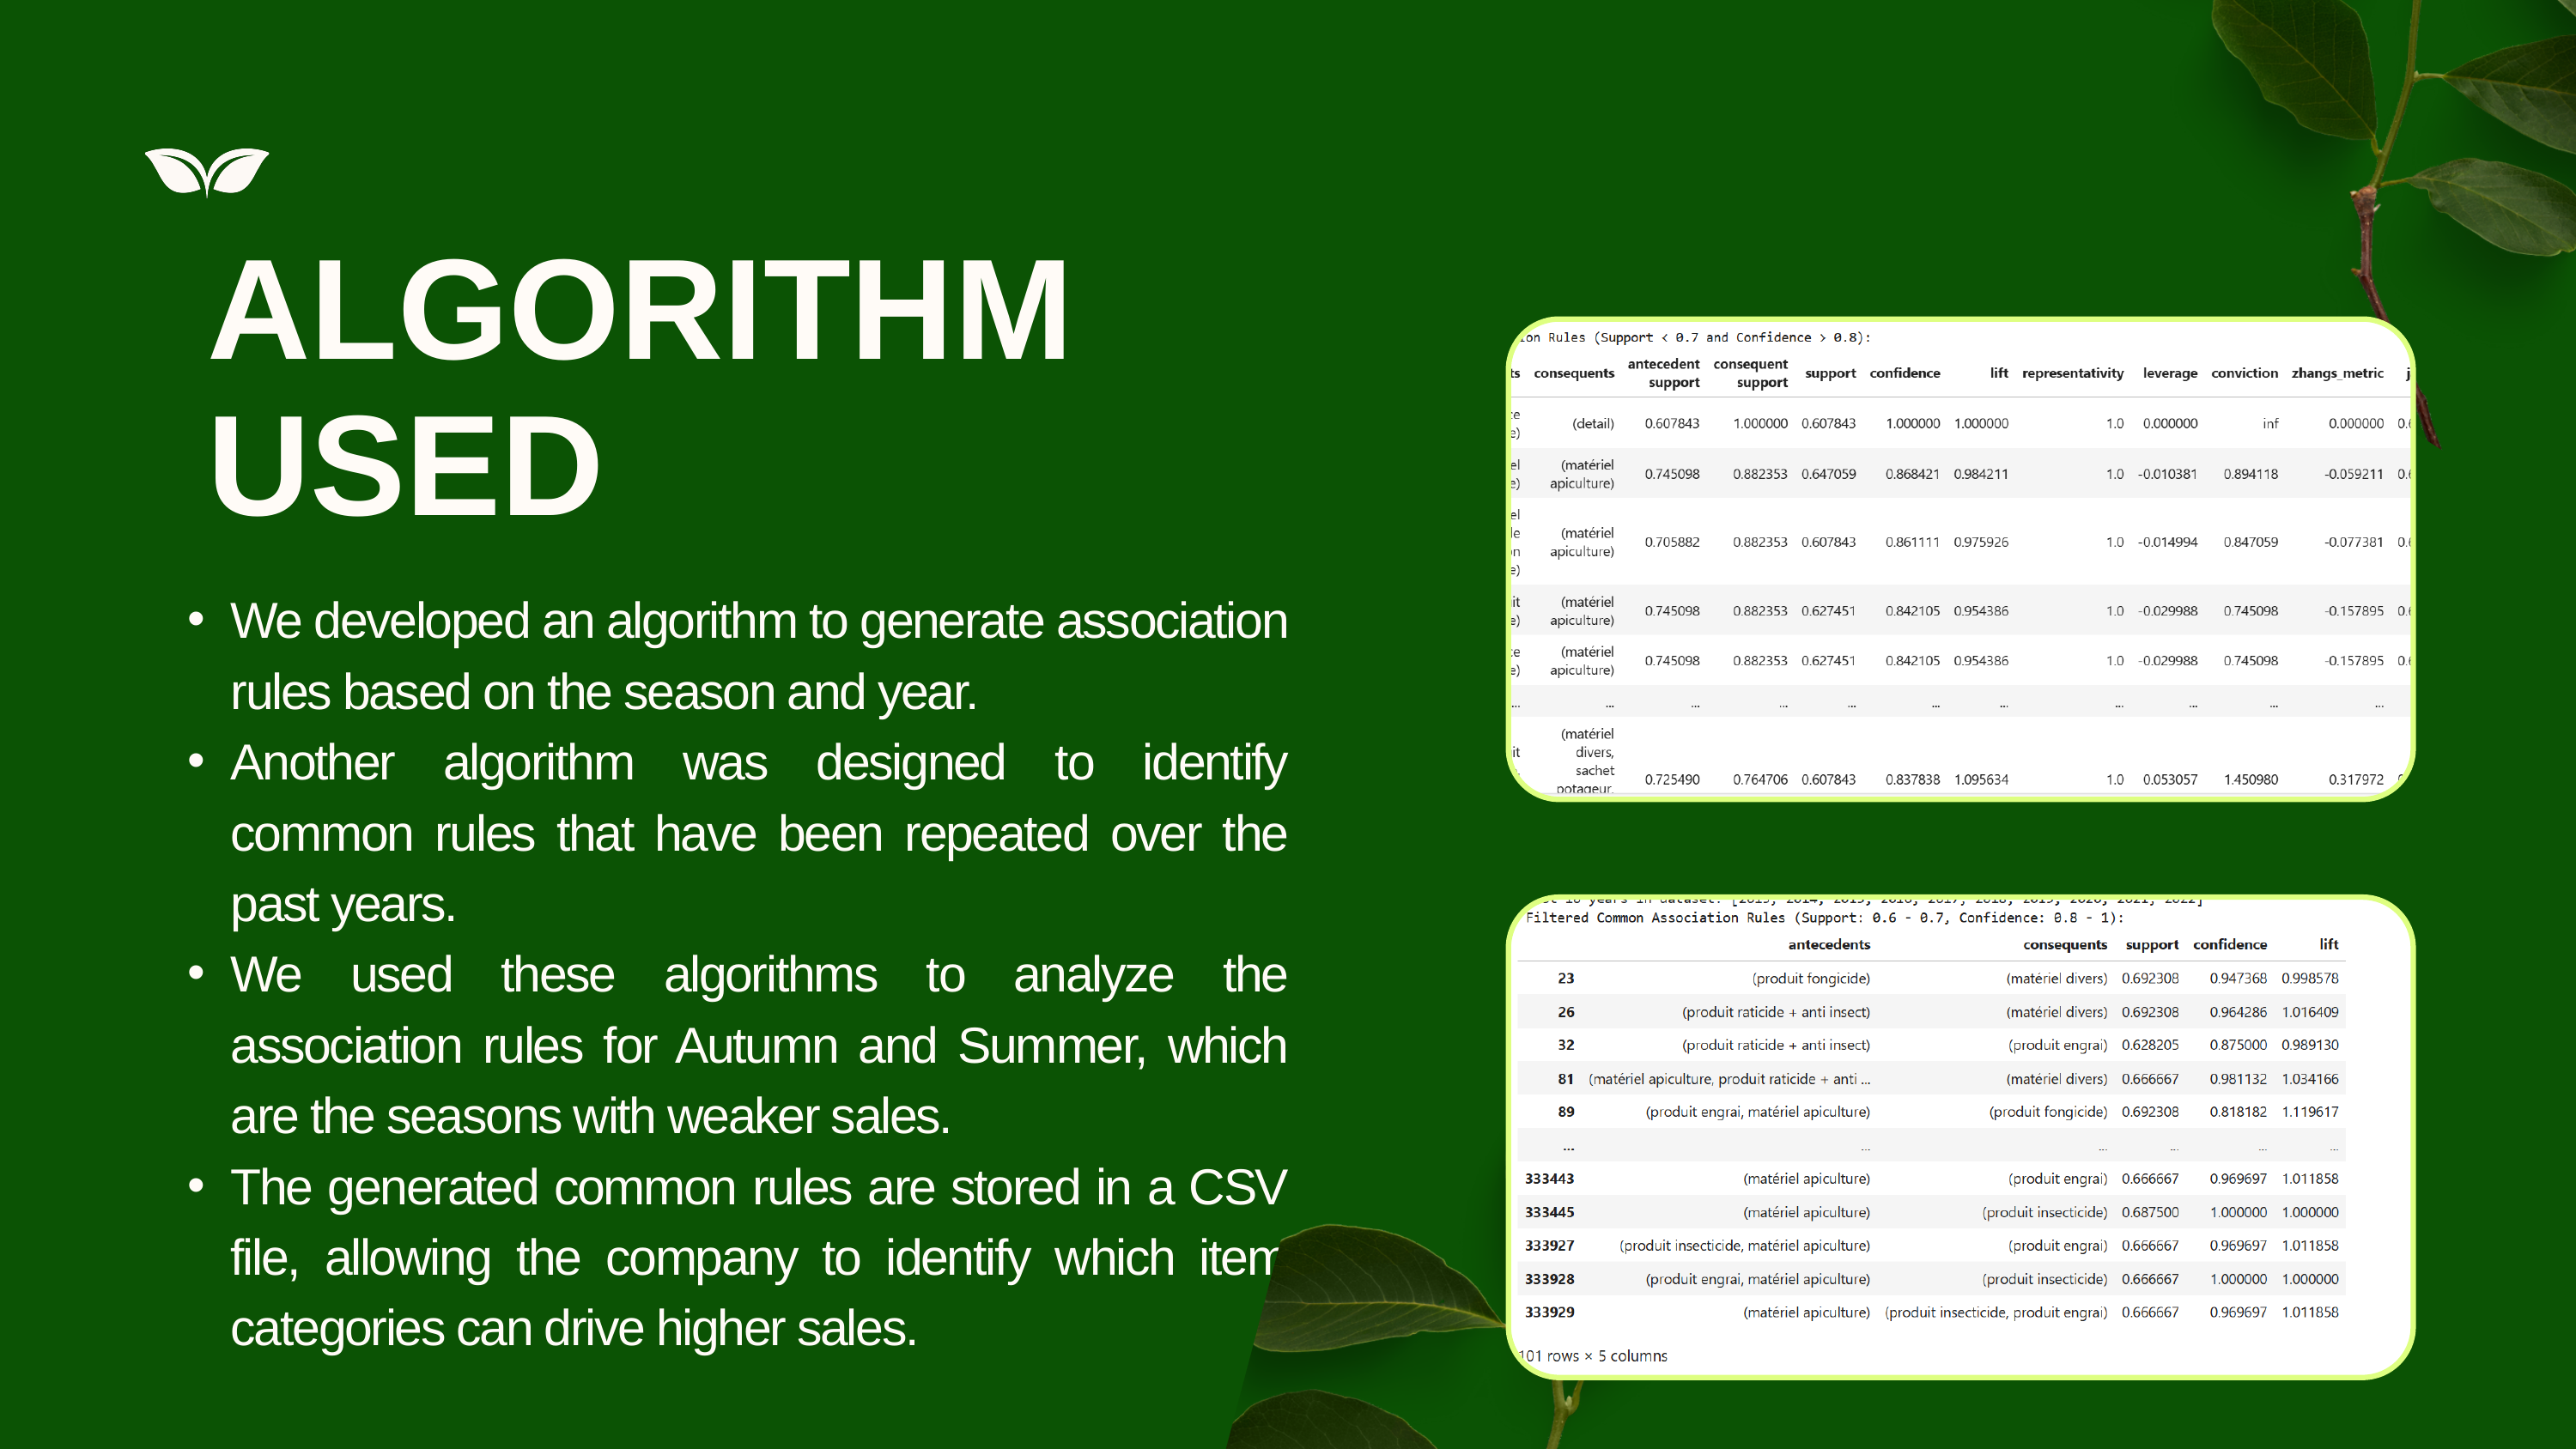

ALGORITHM USED

We developed an algorithm to generate association rules based on the season and year.
Another algorithm was designed to identify common rules that have been repeated over the past years.
We used these algorithms to analyze the association rules for Autumn and Summer, which are the seasons with weaker sales.
The generated common rules are stored in a CSV file, allowing the company to identify which item categories can drive higher sales.